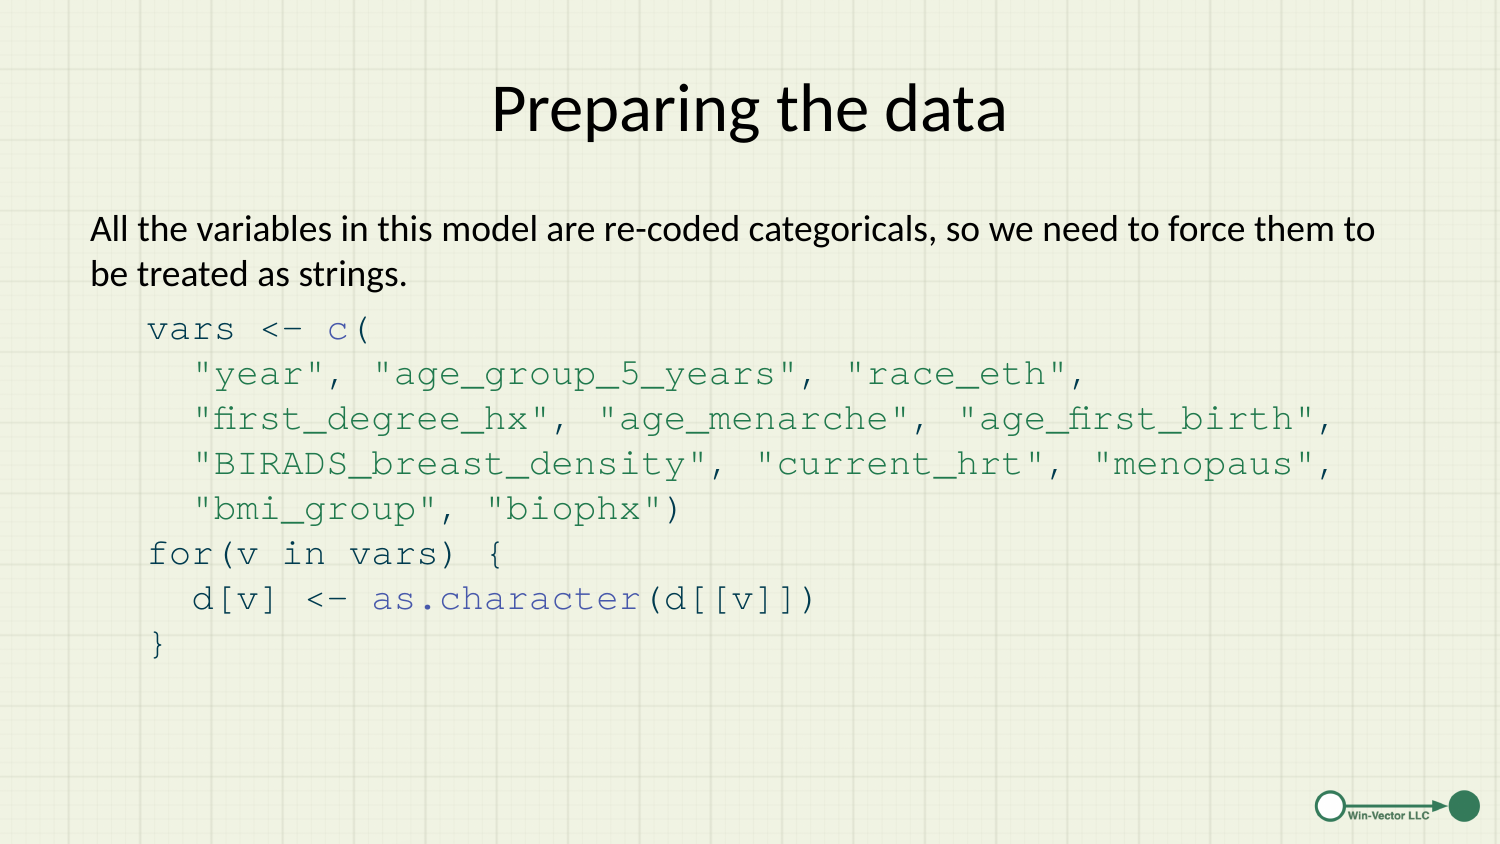

# Preparing the data
All the variables in this model are re-coded categoricals, so we need to force them to be treated as strings.
vars <- c(
  "year", "age_group_5_years", "race_eth",
  "first_degree_hx", "age_menarche", "age_first_birth",
  "BIRADS_breast_density", "current_hrt", "menopaus",
  "bmi_group", "biophx")
for(v in vars) {
  d[v] <- as.character(d[[v]])
}